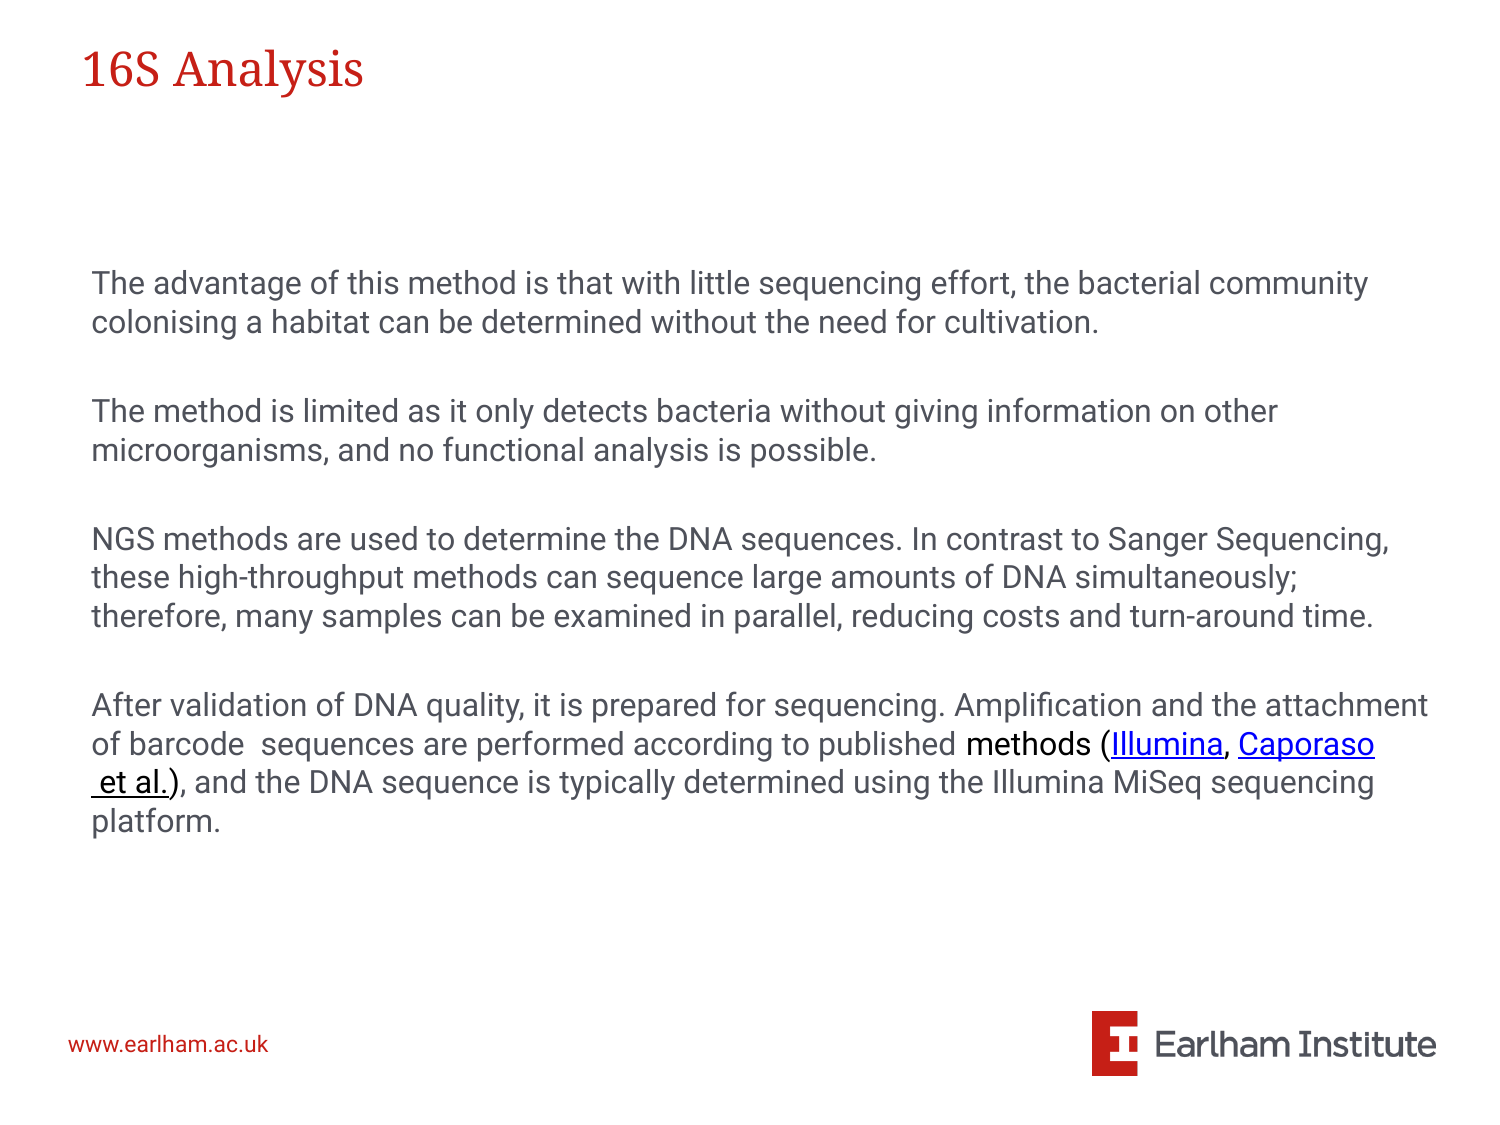

# 16S Analysis
The advantage of this method is that with little sequencing effort, the bacterial community colonising a habitat can be determined without the need for cultivation.

The method is limited as it only detects bacteria without giving information on other microorganisms, and no functional analysis is possible.

NGS methods are used to determine the DNA sequences. In contrast to Sanger Sequencing, these high-throughput methods can sequence large amounts of DNA simultaneously; therefore, many samples can be examined in parallel, reducing costs and turn-around time.

After validation of DNA quality, it is prepared for sequencing. Amplification and the attachment of barcode  sequences are performed according to published methods (Illumina, Caporaso et al.), and the DNA sequence is typically determined using the Illumina MiSeq sequencing platform.